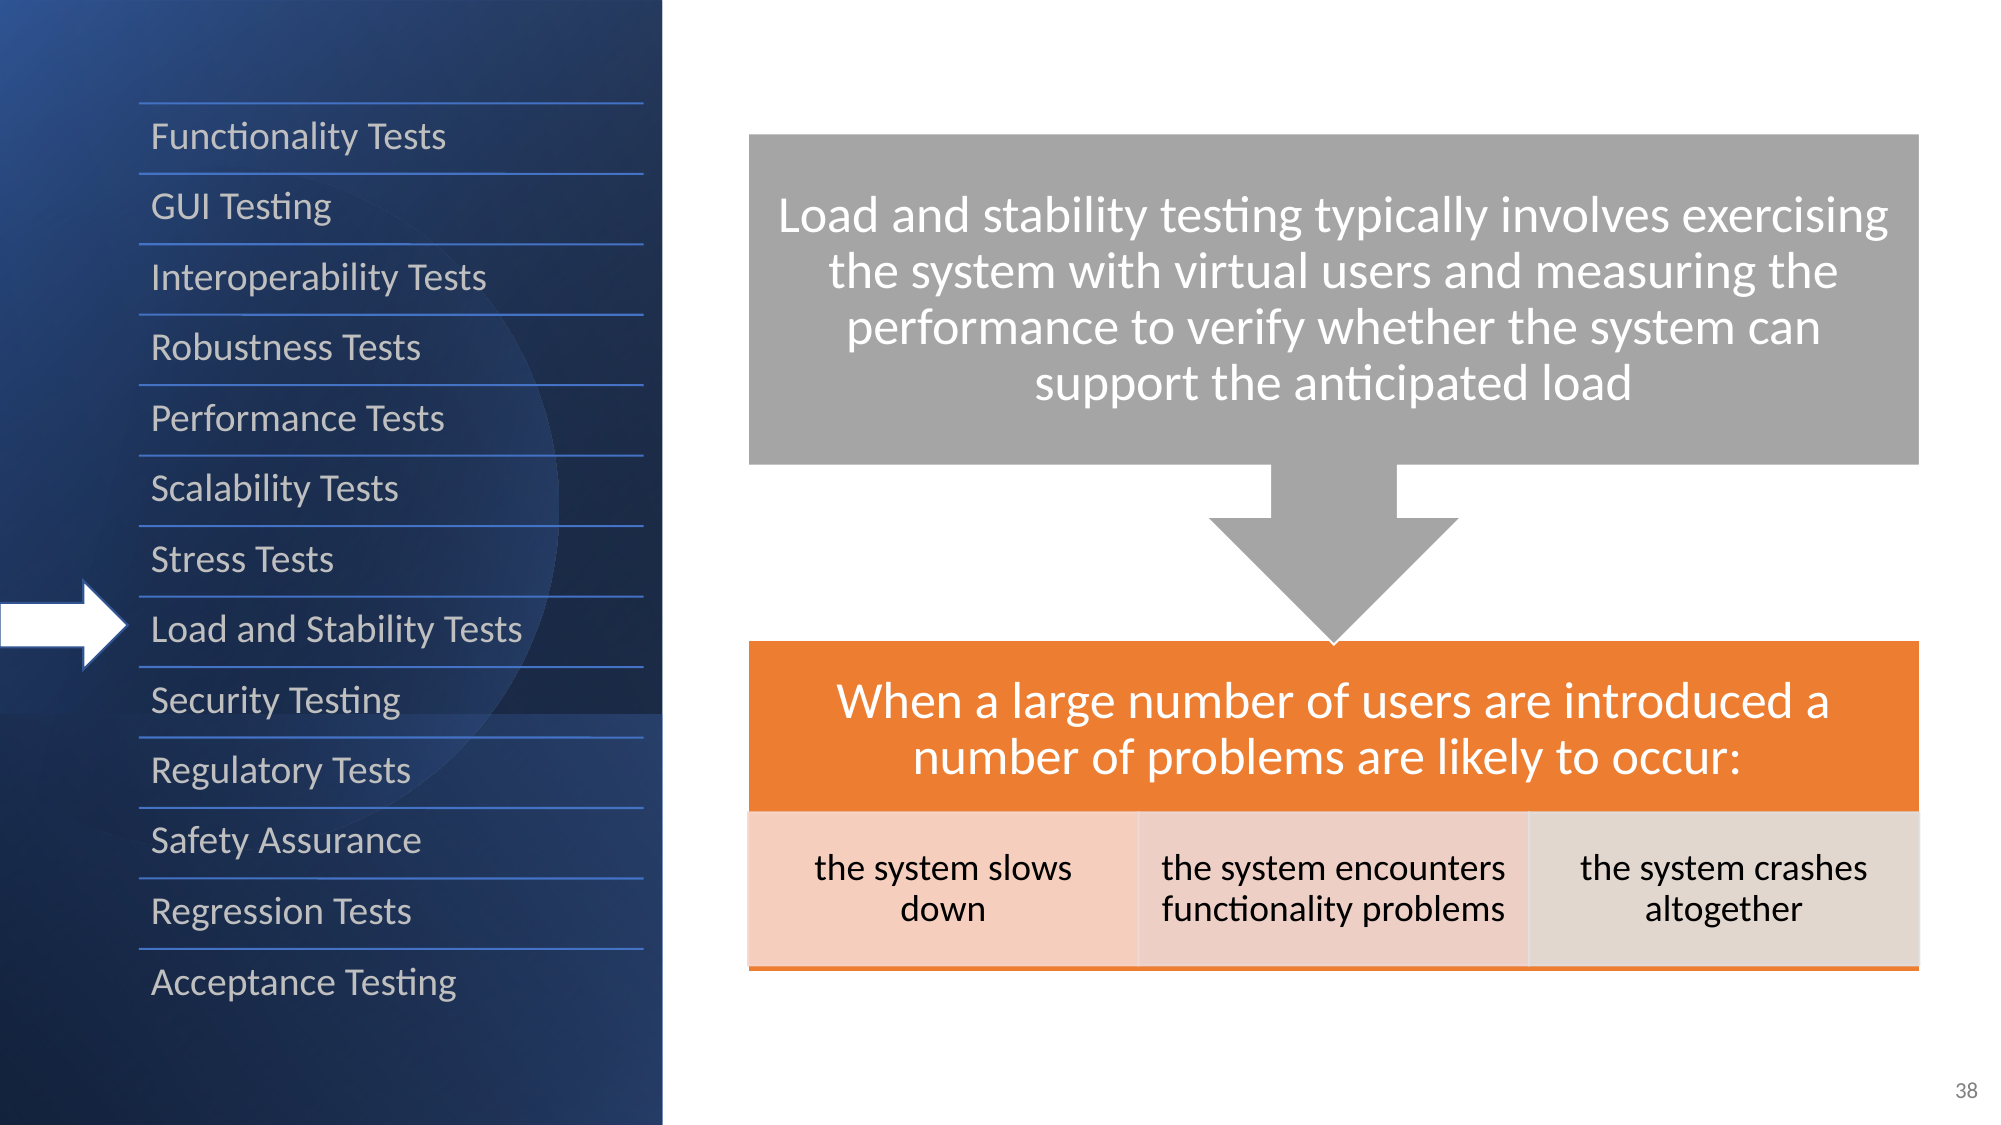

Functionality Tests
GUI Testing
Interoperability Tests
Robustness Tests
Performance Tests
Scalability Tests
Stress Tests
Load and Stability Tests
Security Testing
Regulatory Tests
Safety Assurance
Regression Tests
Acceptance Testing
When a large number of users are introduced a number of problems are likely to occur:
the system slows down
the system encounters functionality problems
the system crashes altogether
Load and stability testing typically involves exercising the system with virtual users and measuring the performance to verify whether the system can support the anticipated load

38